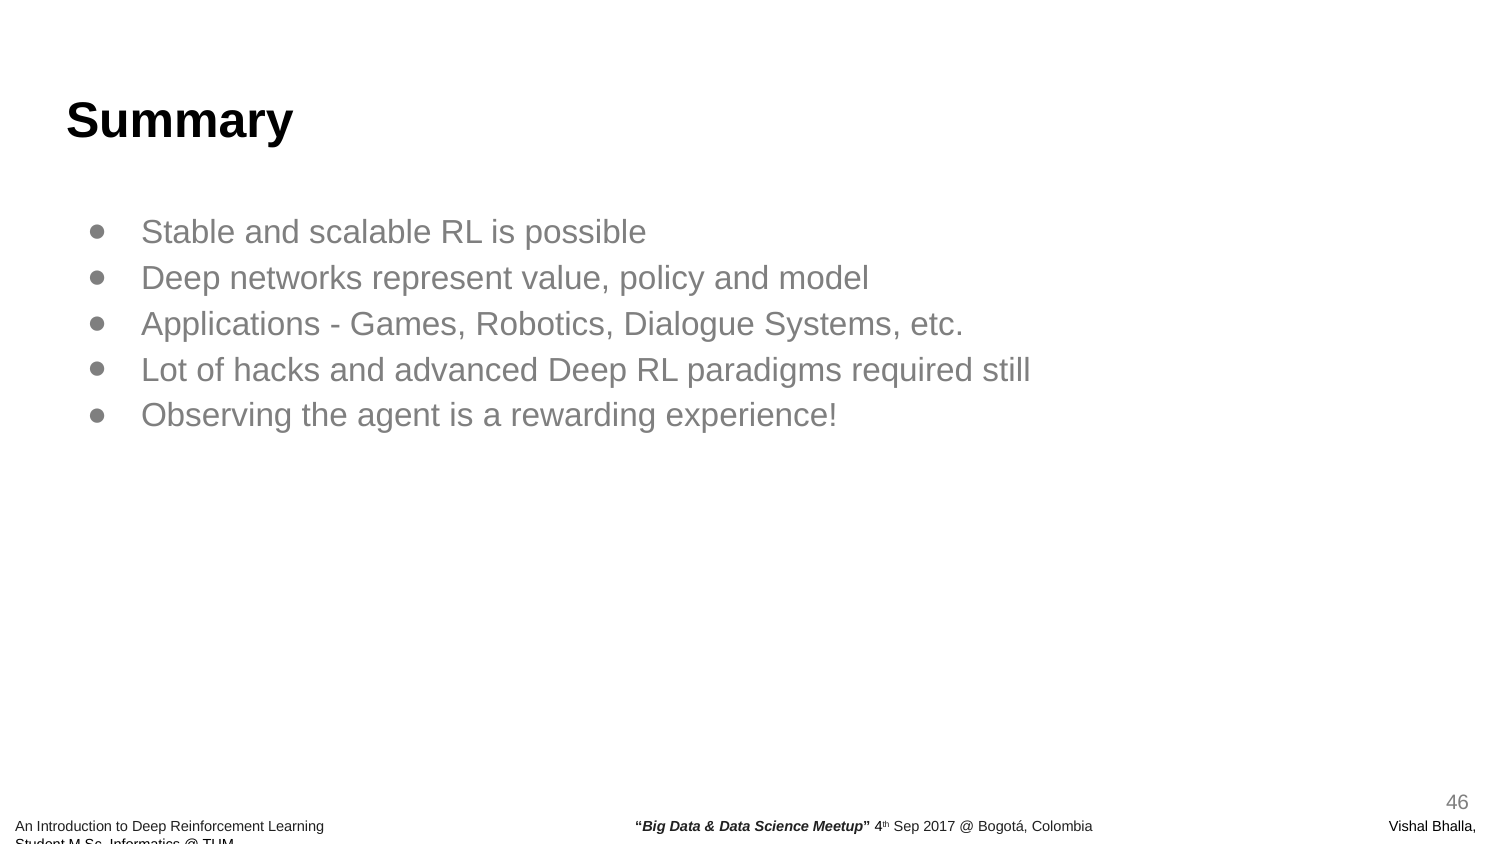

# Summary
Stable and scalable RL is possible
Deep networks represent value, policy and model
Applications - Games, Robotics, Dialogue Systems, etc.
Lot of hacks and advanced Deep RL paradigms required still
Observing the agent is a rewarding experience!
46
An Introduction to Deep Reinforcement Learning	             	     “Big Data & Data Science Meetup” 4th Sep 2017 @ Bogotá, Colombia		      Vishal Bhalla, Student M Sc. Informatics @ TUM